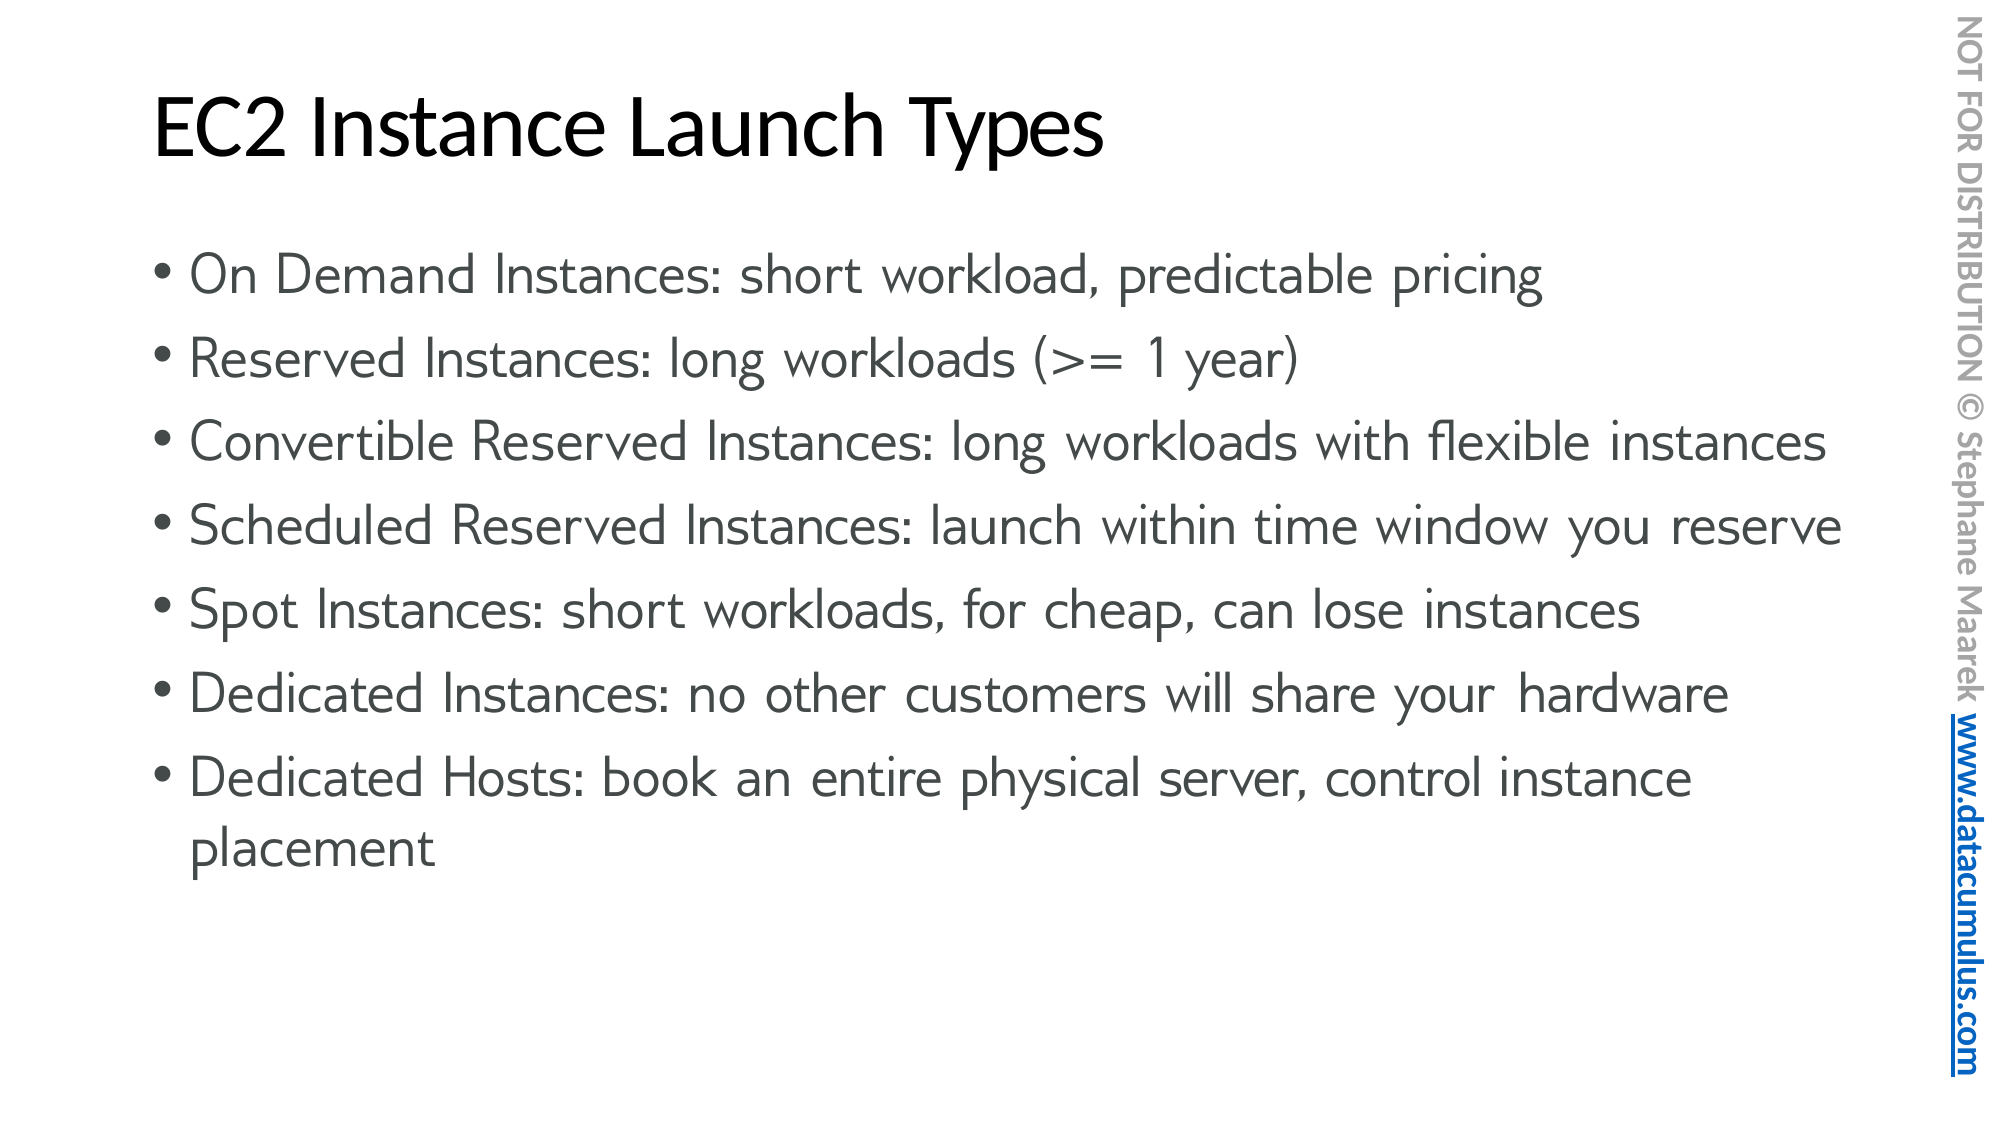

NOT FOR DISTRIBUTION © Stephane Maarek www.datacumulus.com
# EC2 Instance Launch Types
On Demand Instances: short workload, predictable pricing
Reserved Instances: long workloads (>= 1 year)
Convertible Reserved Instances: long workloads with flexible instances
Scheduled Reserved Instances: launch within time window you reserve
Spot Instances: short workloads, for cheap, can lose instances
Dedicated Instances: no other customers will share your hardware
Dedicated Hosts: book an entire physical server, control instance placement
© Stephane Maarek